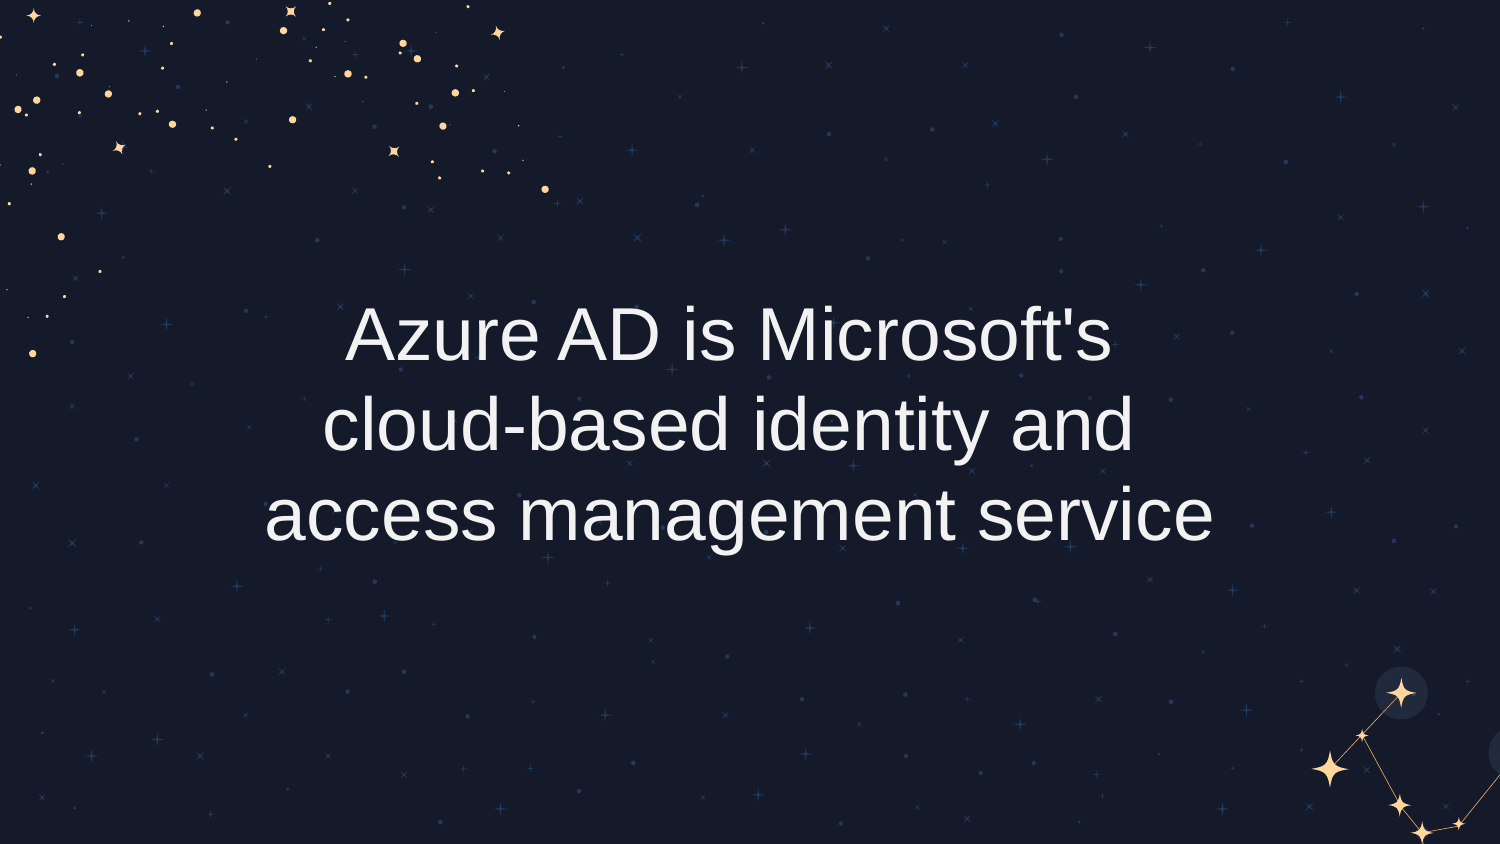

Azure AD is Microsoft's
cloud-based identity and
access management service